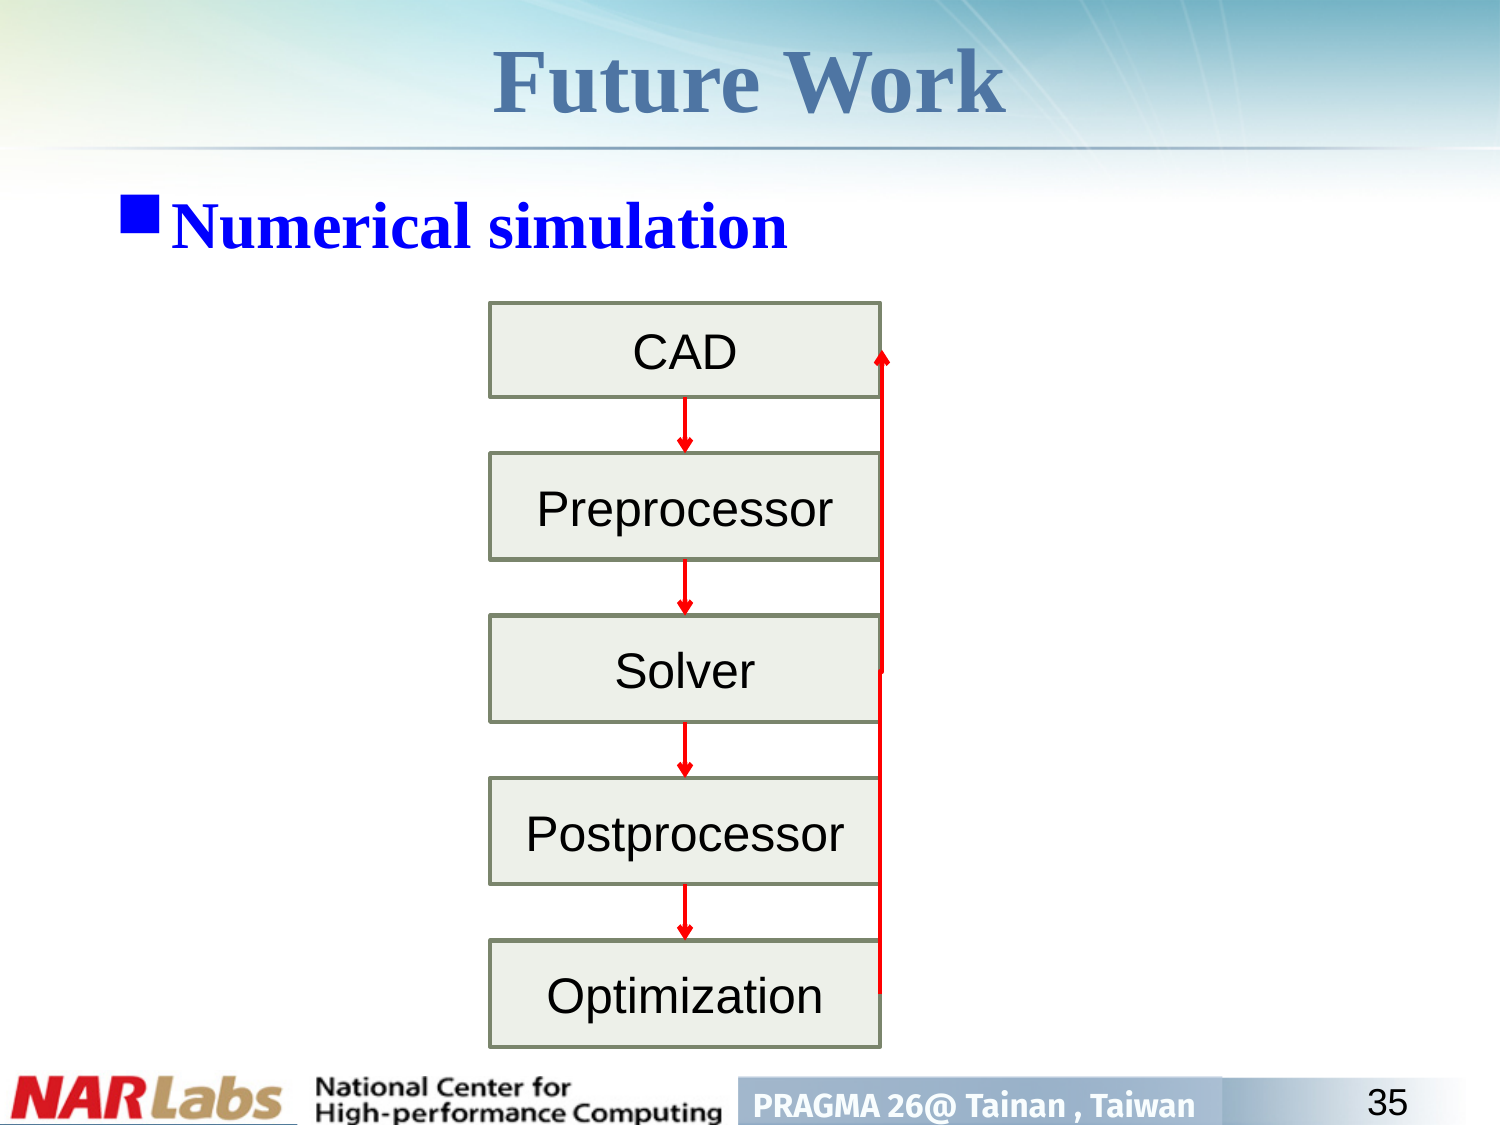

# Future Work
Numerical simulation

CAD
Preprocessor
Solver
Postprocessor
Optimization
35